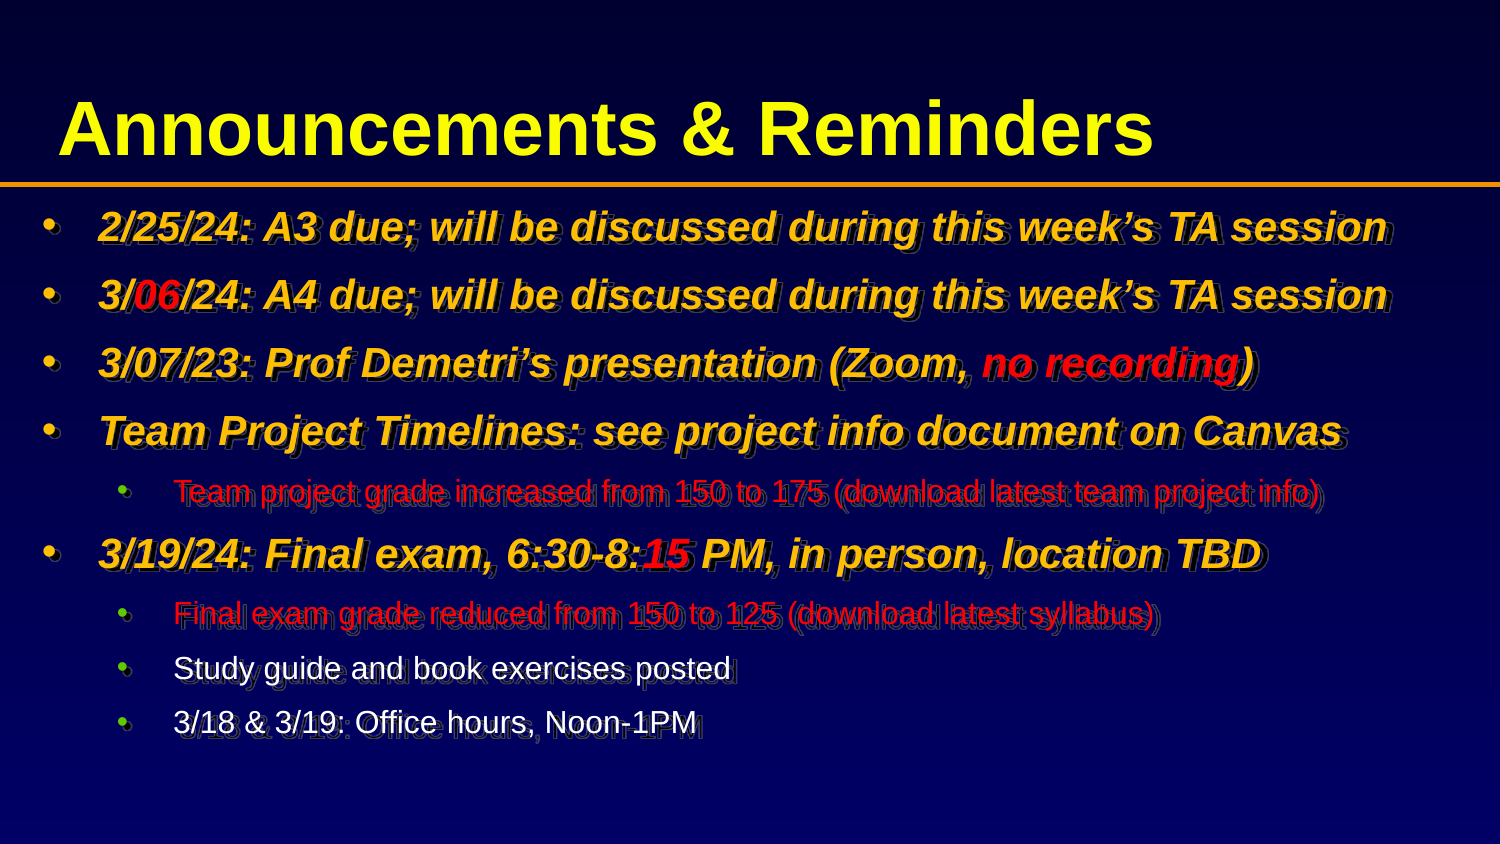

# Announcements & Reminders
2/25/24: A3 due; will be discussed during this week’s TA session
3/06/24: A4 due; will be discussed during this week’s TA session
3/07/23: Prof Demetri’s presentation (Zoom, no recording)
Team Project Timelines: see project info document on Canvas
Team project grade increased from 150 to 175 (download latest team project info)
3/19/24: Final exam, 6:30-8:15 PM, in person, location TBD
Final exam grade reduced from 150 to 125 (download latest syllabus)
Study guide and book exercises posted
3/18 & 3/19: Office hours, Noon-1PM